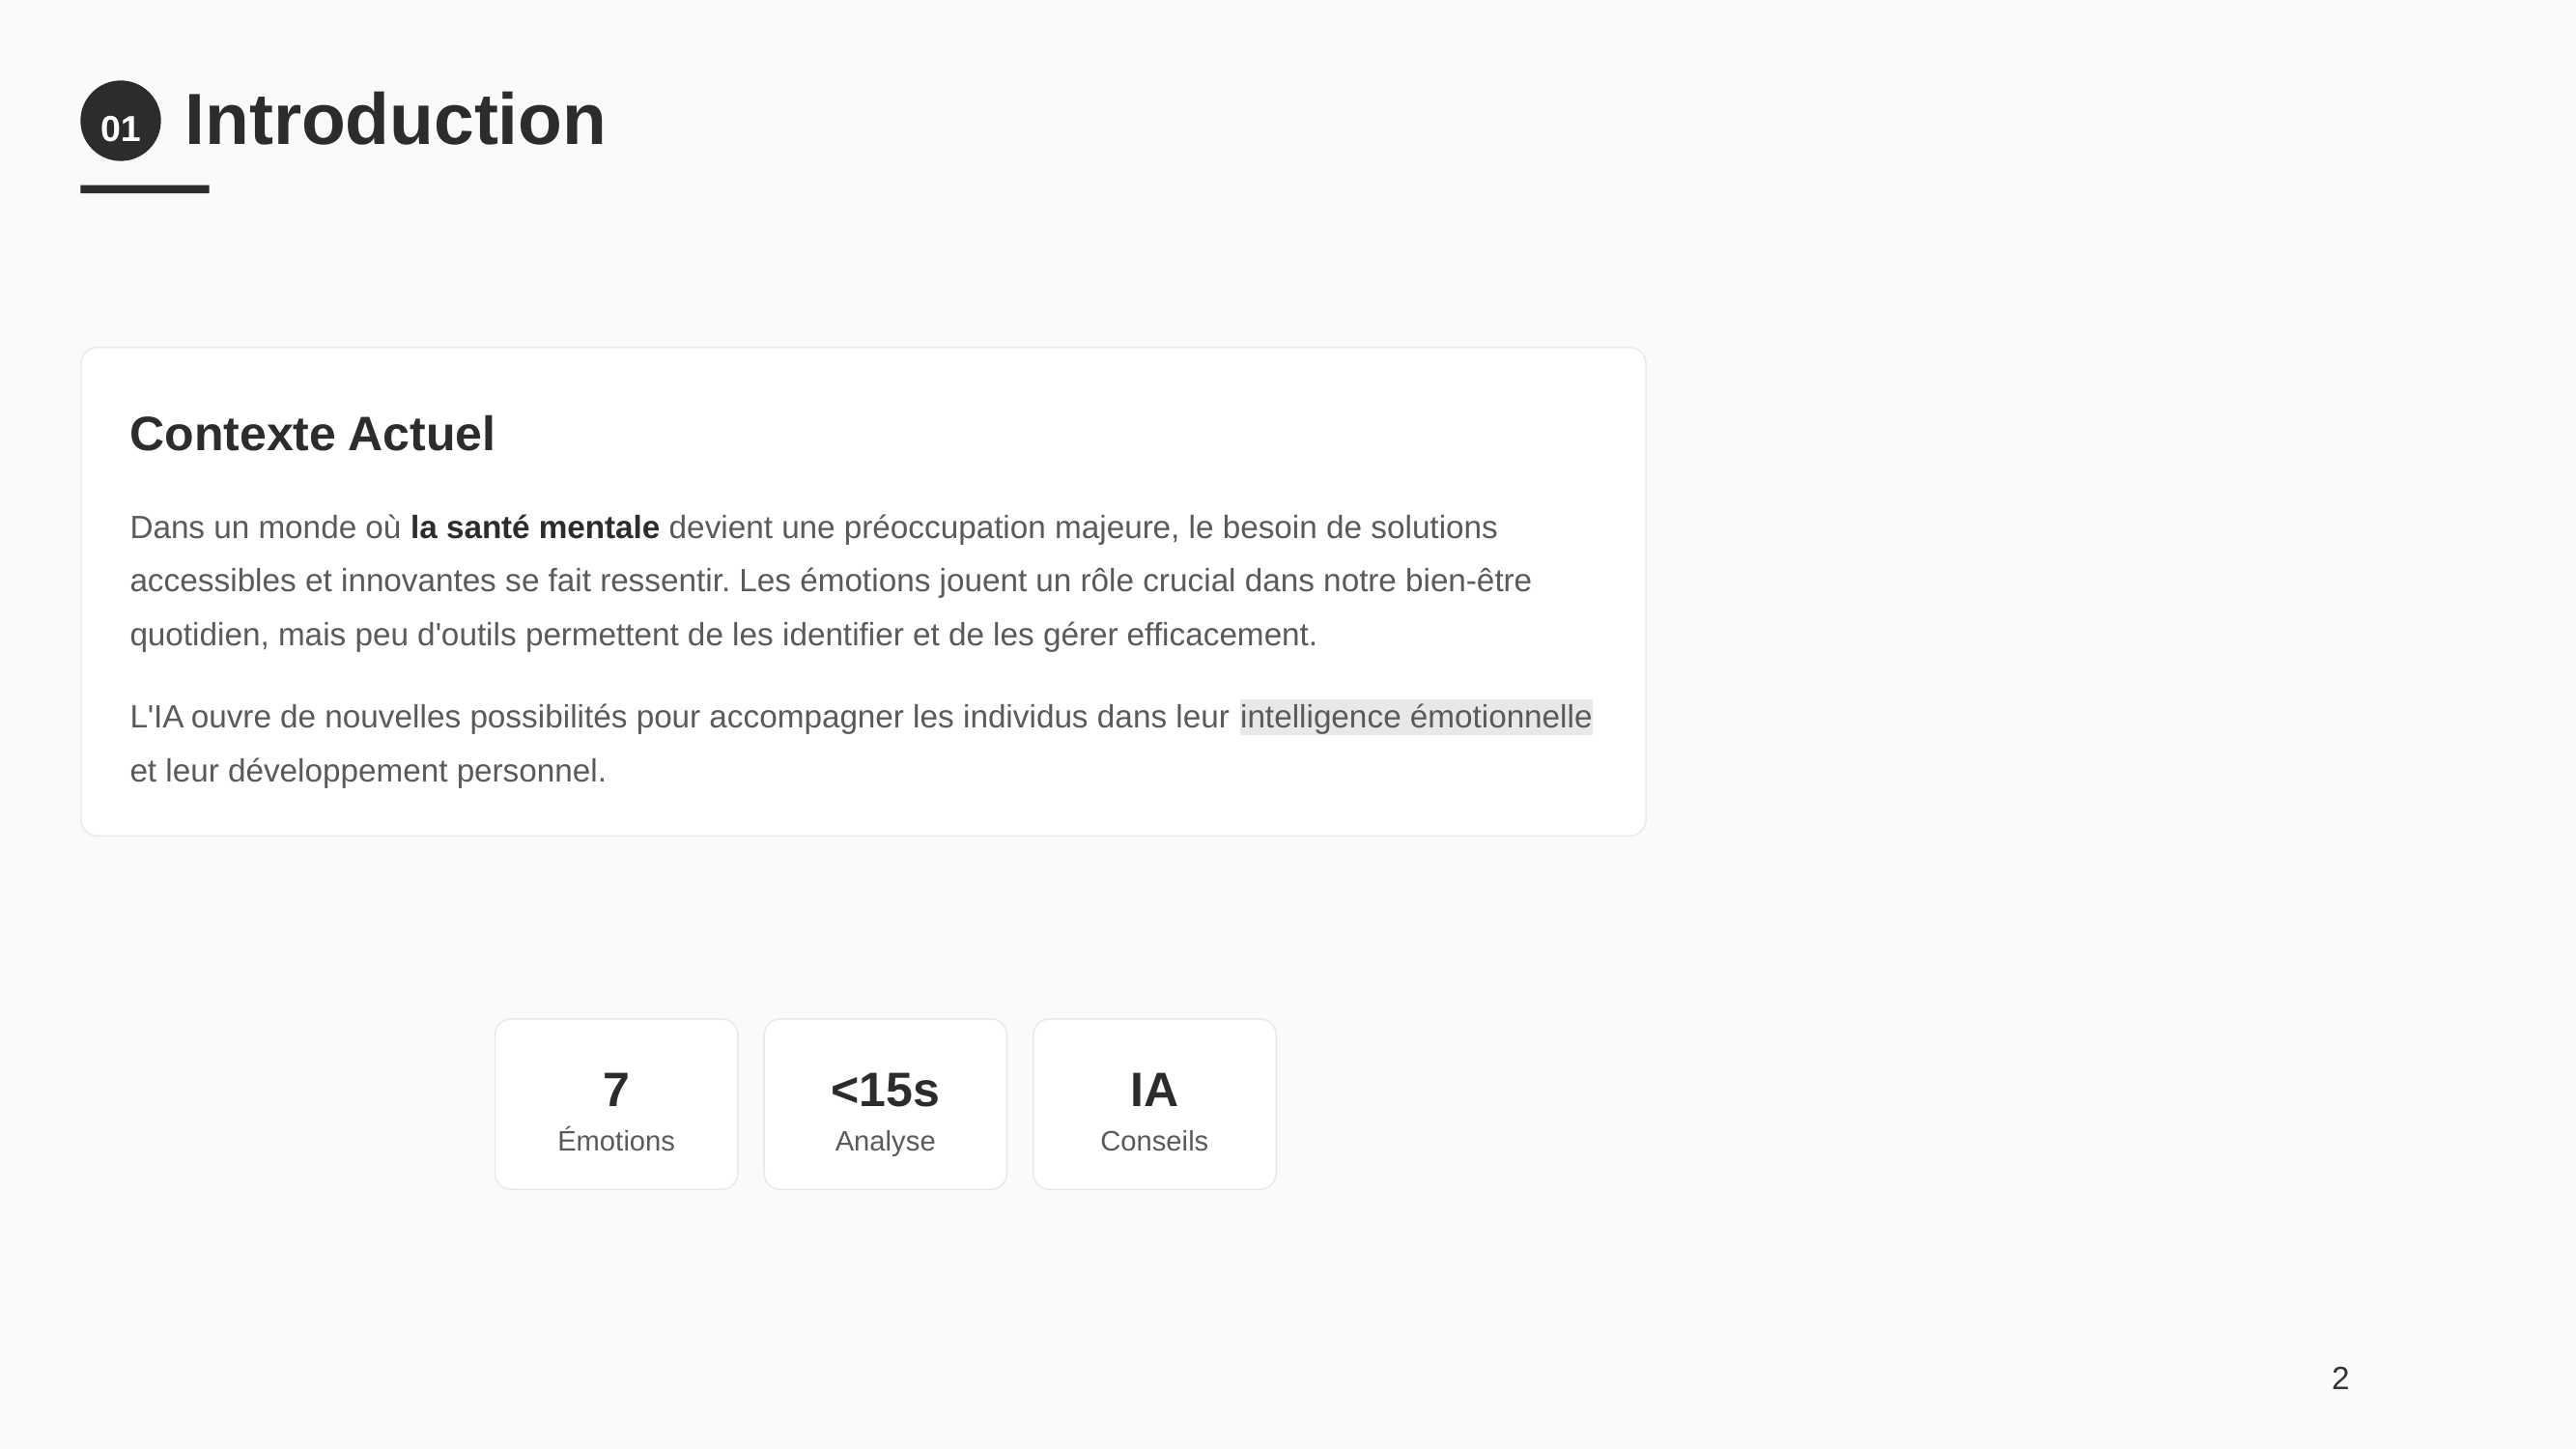

01

Introduction

Contexte Actuel
Dans un monde où la santé mentale devient une préoccupation majeure, le besoin de solutions accessibles et innovantes se fait ressentir. Les émotions jouent un rôle crucial dans notre bien-être quotidien, mais peu d'outils permettent de les identifier et de les gérer efficacement.
L'IA ouvre de nouvelles possibilités pour accompagner les individus dans leur intelligence émotionnelle et leur développement personnel.

7
<15s
IA
Émotions
Analyse
Conseils
2